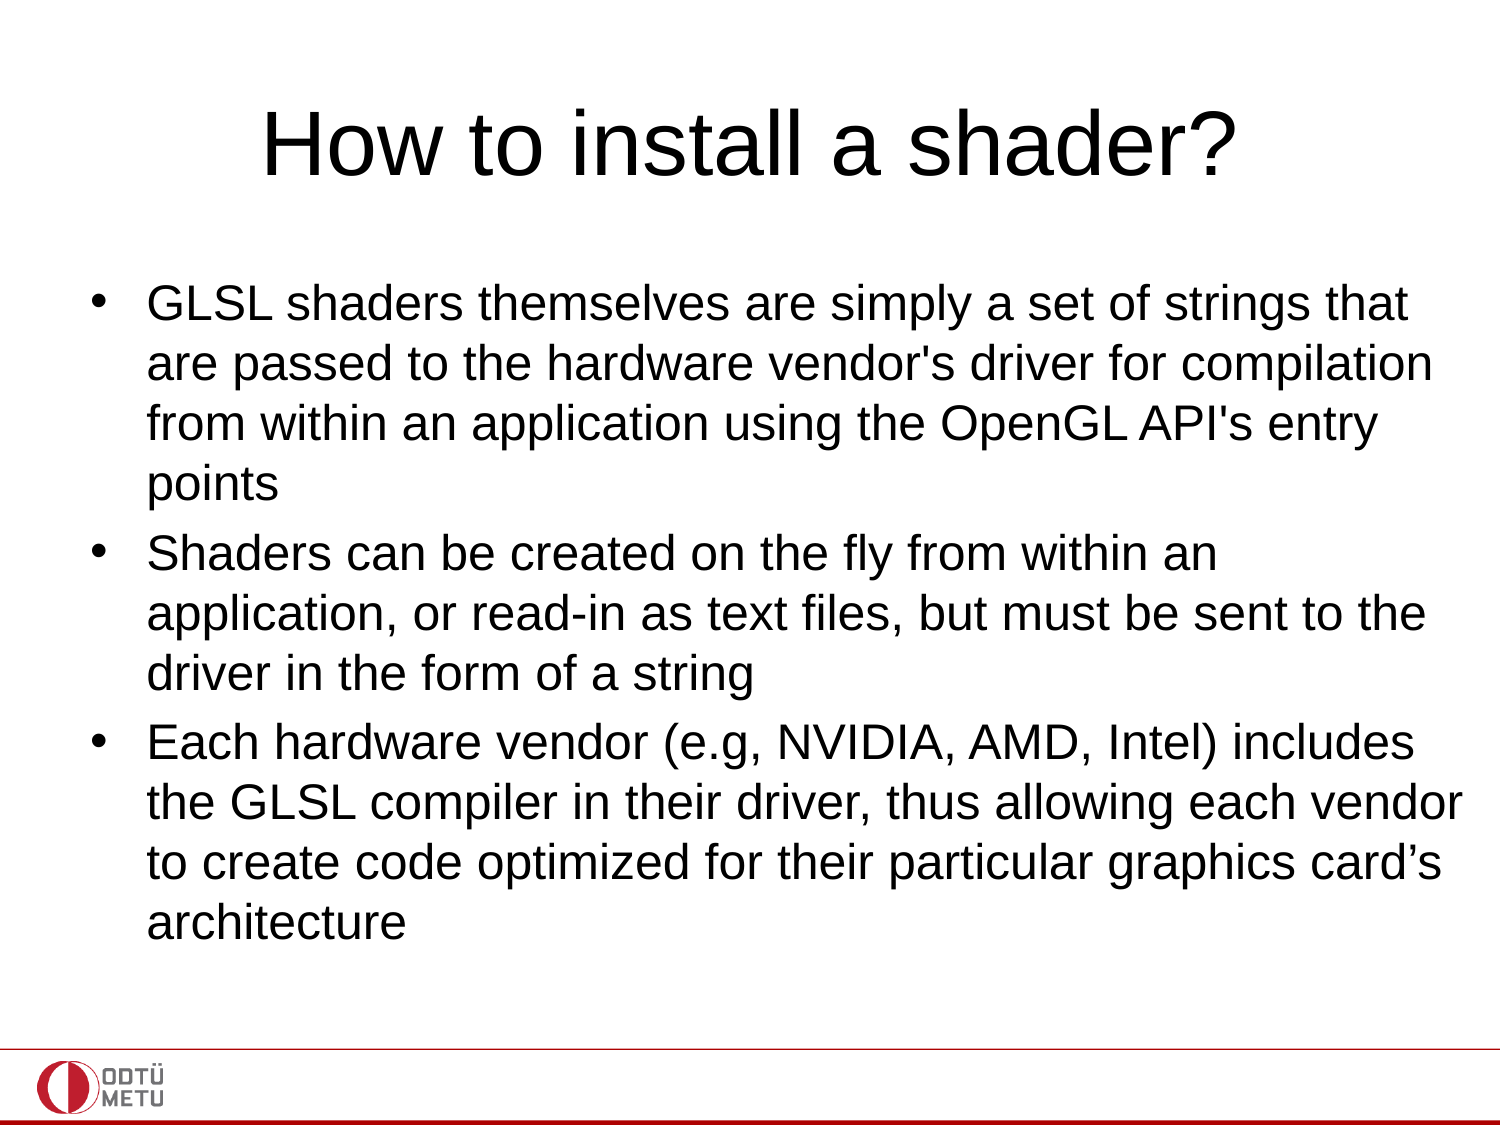

# How to install a shader?
GLSL shaders themselves are simply a set of strings that are passed to the hardware vendor's driver for compilation from within an application using the OpenGL API's entry points
Shaders can be created on the fly from within an application, or read-in as text files, but must be sent to the driver in the form of a string
Each hardware vendor (e.g, NVIDIA, AMD, Intel) includes the GLSL compiler in their driver, thus allowing each vendor to create code optimized for their particular graphics card’s architecture